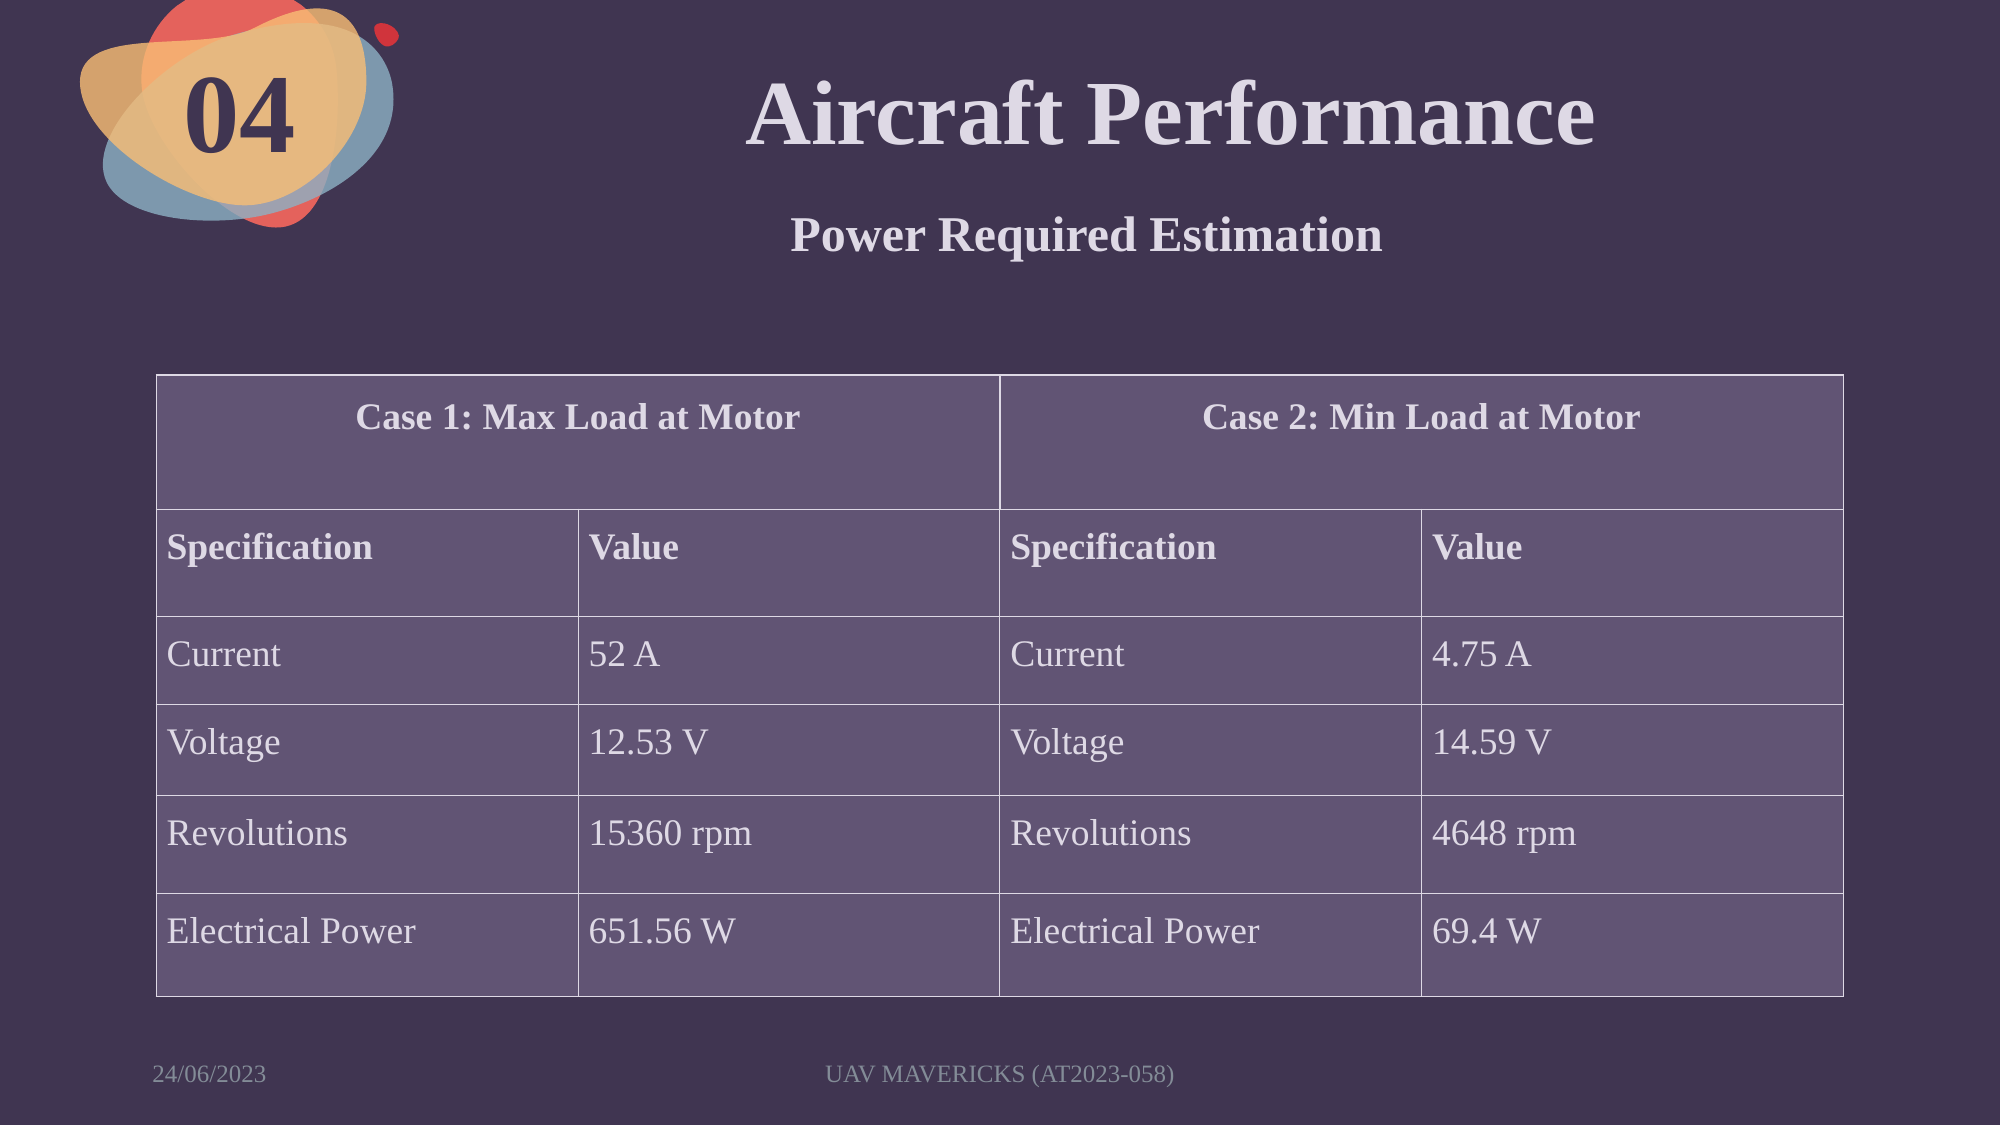

# Aircraft Performance
04
Power Required Estimation
| Case 1: Max Load at Motor |  | Case 2: Min Load at Motor |  |
| --- | --- | --- | --- |
| Specification | Value | Specification | Value |
| Current | 52 A | Current | 4.75 A |
| Voltage | 12.53 V | Voltage | 14.59 V |
| Revolutions | 15360 rpm | Revolutions | 4648 rpm |
| Electrical Power | 651.56 W | Electrical Power | 69.4 W |
24/06/2023
UAV MAVERICKS (AT2023-058)